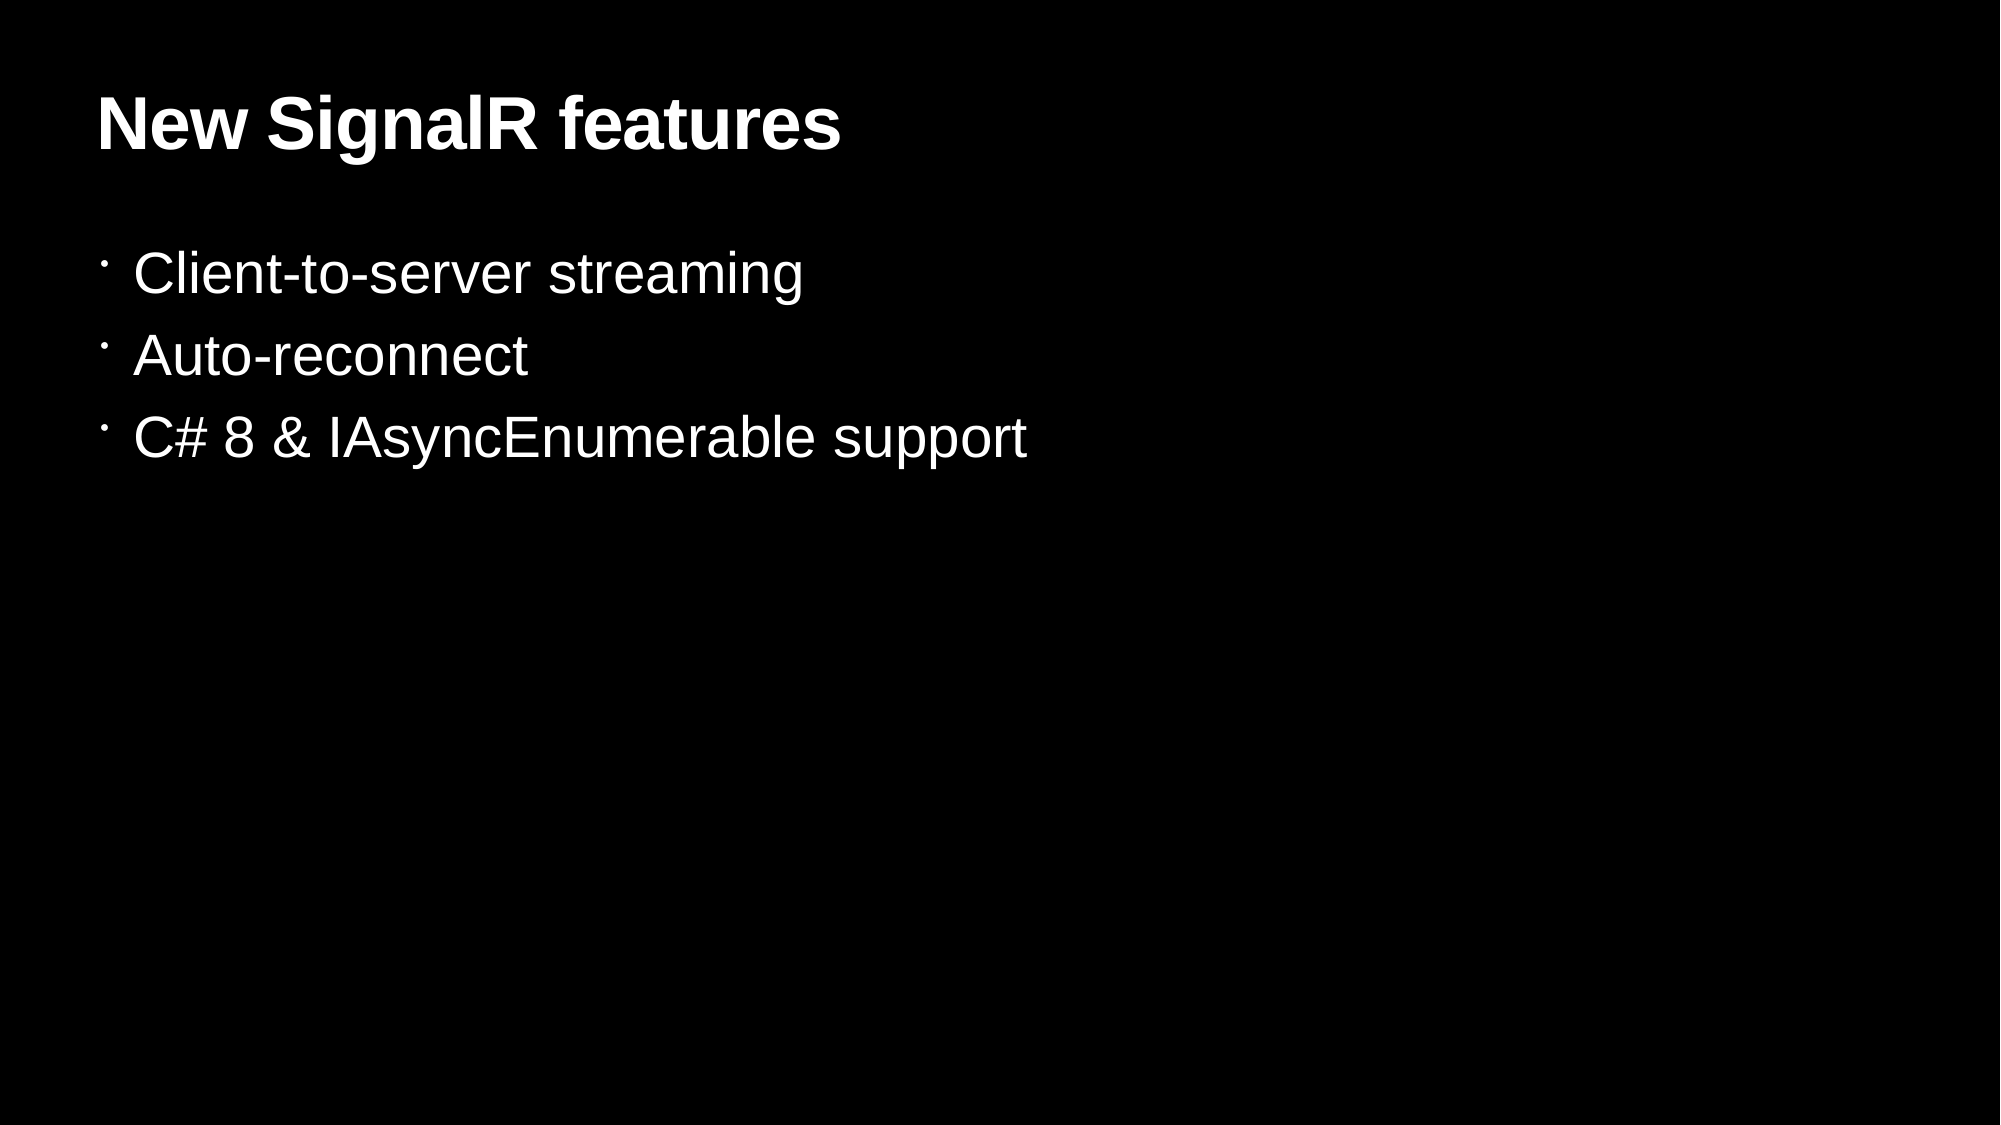

# New SignalR features
Client-to-server streaming
Auto-reconnect
C# 8 & IAsyncEnumerable support